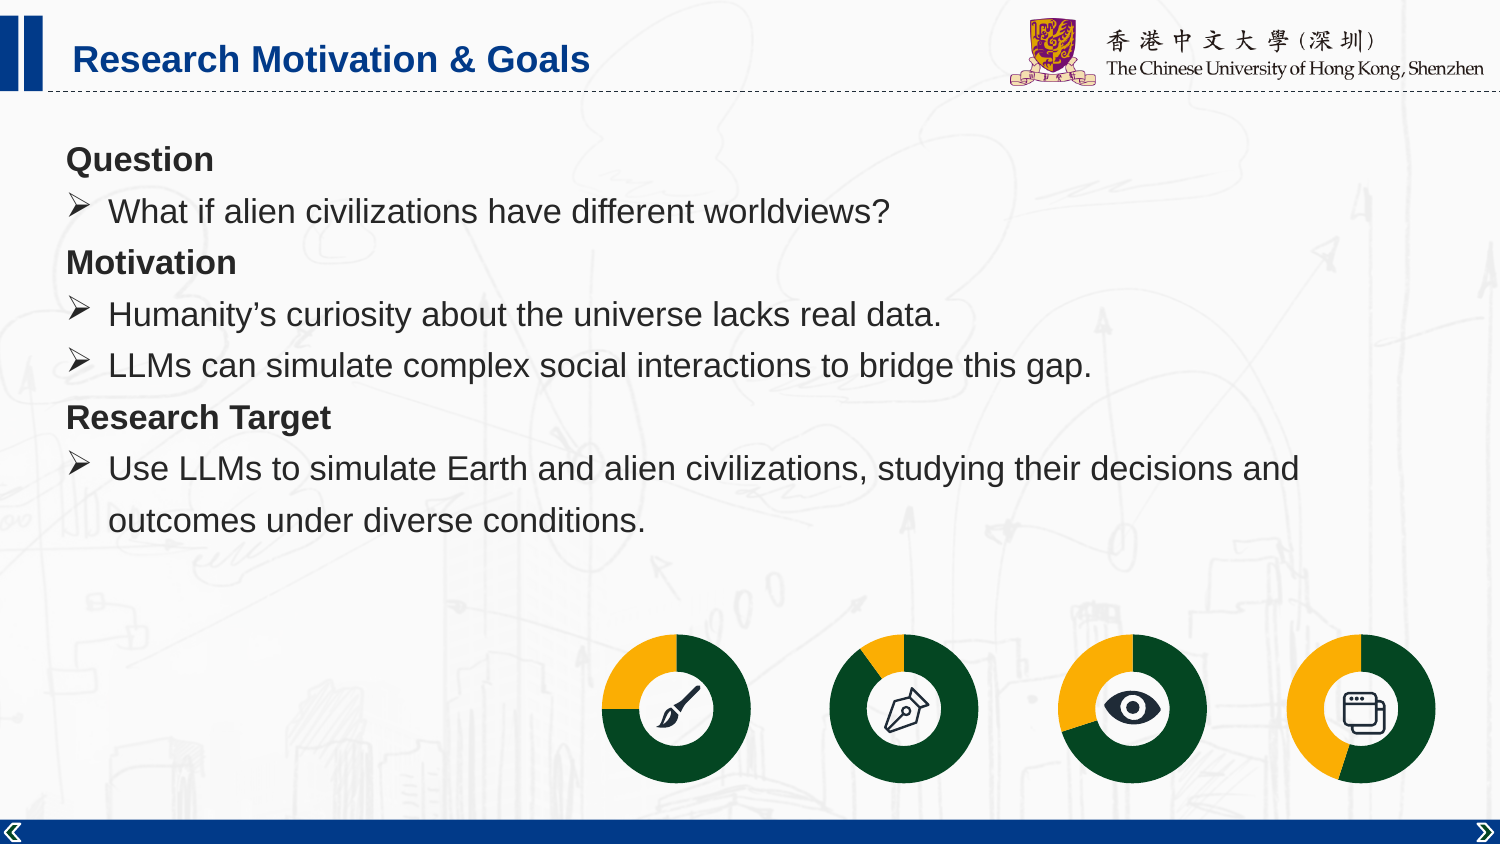

Research Motivation & Goals
Question
What if alien civilizations have different worldviews?
Motivation
Humanity’s curiosity about the universe lacks real data.
LLMs can simulate complex social interactions to bridge this gap.
Research Target
Use LLMs to simulate Earth and alien civilizations, studying their decisions and outcomes under diverse conditions.

### Chart

| Category | Sales |
|---|---|
| 1st Qtr | 75.0 |
| 2nd Qtr | 25.0 |

### Chart

| Category | Sales |
|---|---|
| 1st Qtr | 90.0 |
| 2nd Qtr | 10.0 |

### Chart

| Category | Sales |
|---|---|
| 1st Qtr | 70.0 |
| 2nd Qtr | 30.0 |

### Chart

| Category | Sales |
|---|---|
| 1st Qtr | 55.0 |
| 2nd Qtr | 45.0 |